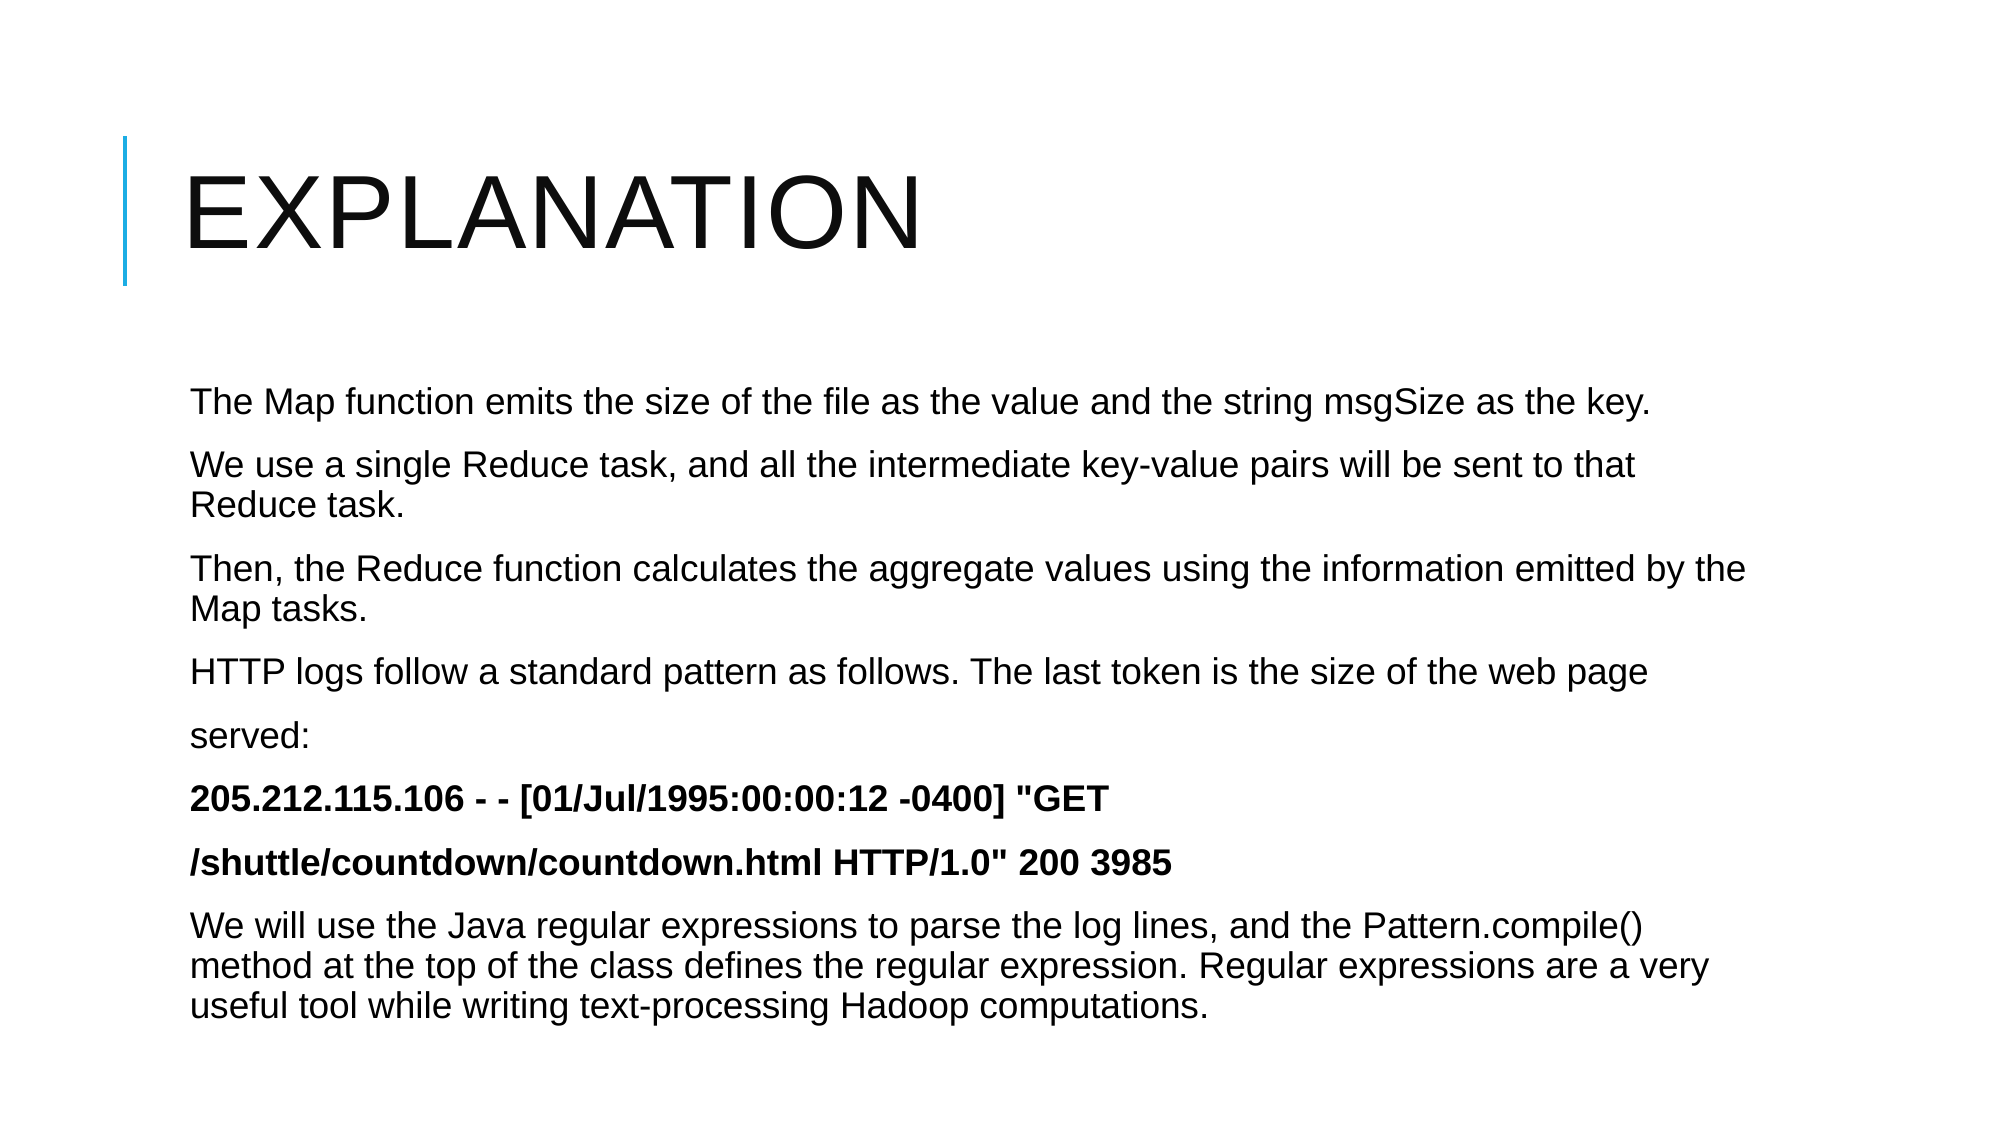

# explanation
The Map function emits the size of the file as the value and the string msgSize as the key.
We use a single Reduce task, and all the intermediate key-value pairs will be sent to that Reduce task.
Then, the Reduce function calculates the aggregate values using the information emitted by the Map tasks.
HTTP logs follow a standard pattern as follows. The last token is the size of the web page
served:
205.212.115.106 - - [01/Jul/1995:00:00:12 -0400] "GET
/shuttle/countdown/countdown.html HTTP/1.0" 200 3985
We will use the Java regular expressions to parse the log lines, and the Pattern.compile() method at the top of the class defines the regular expression. Regular expressions are a very useful tool while writing text-processing Hadoop computations.